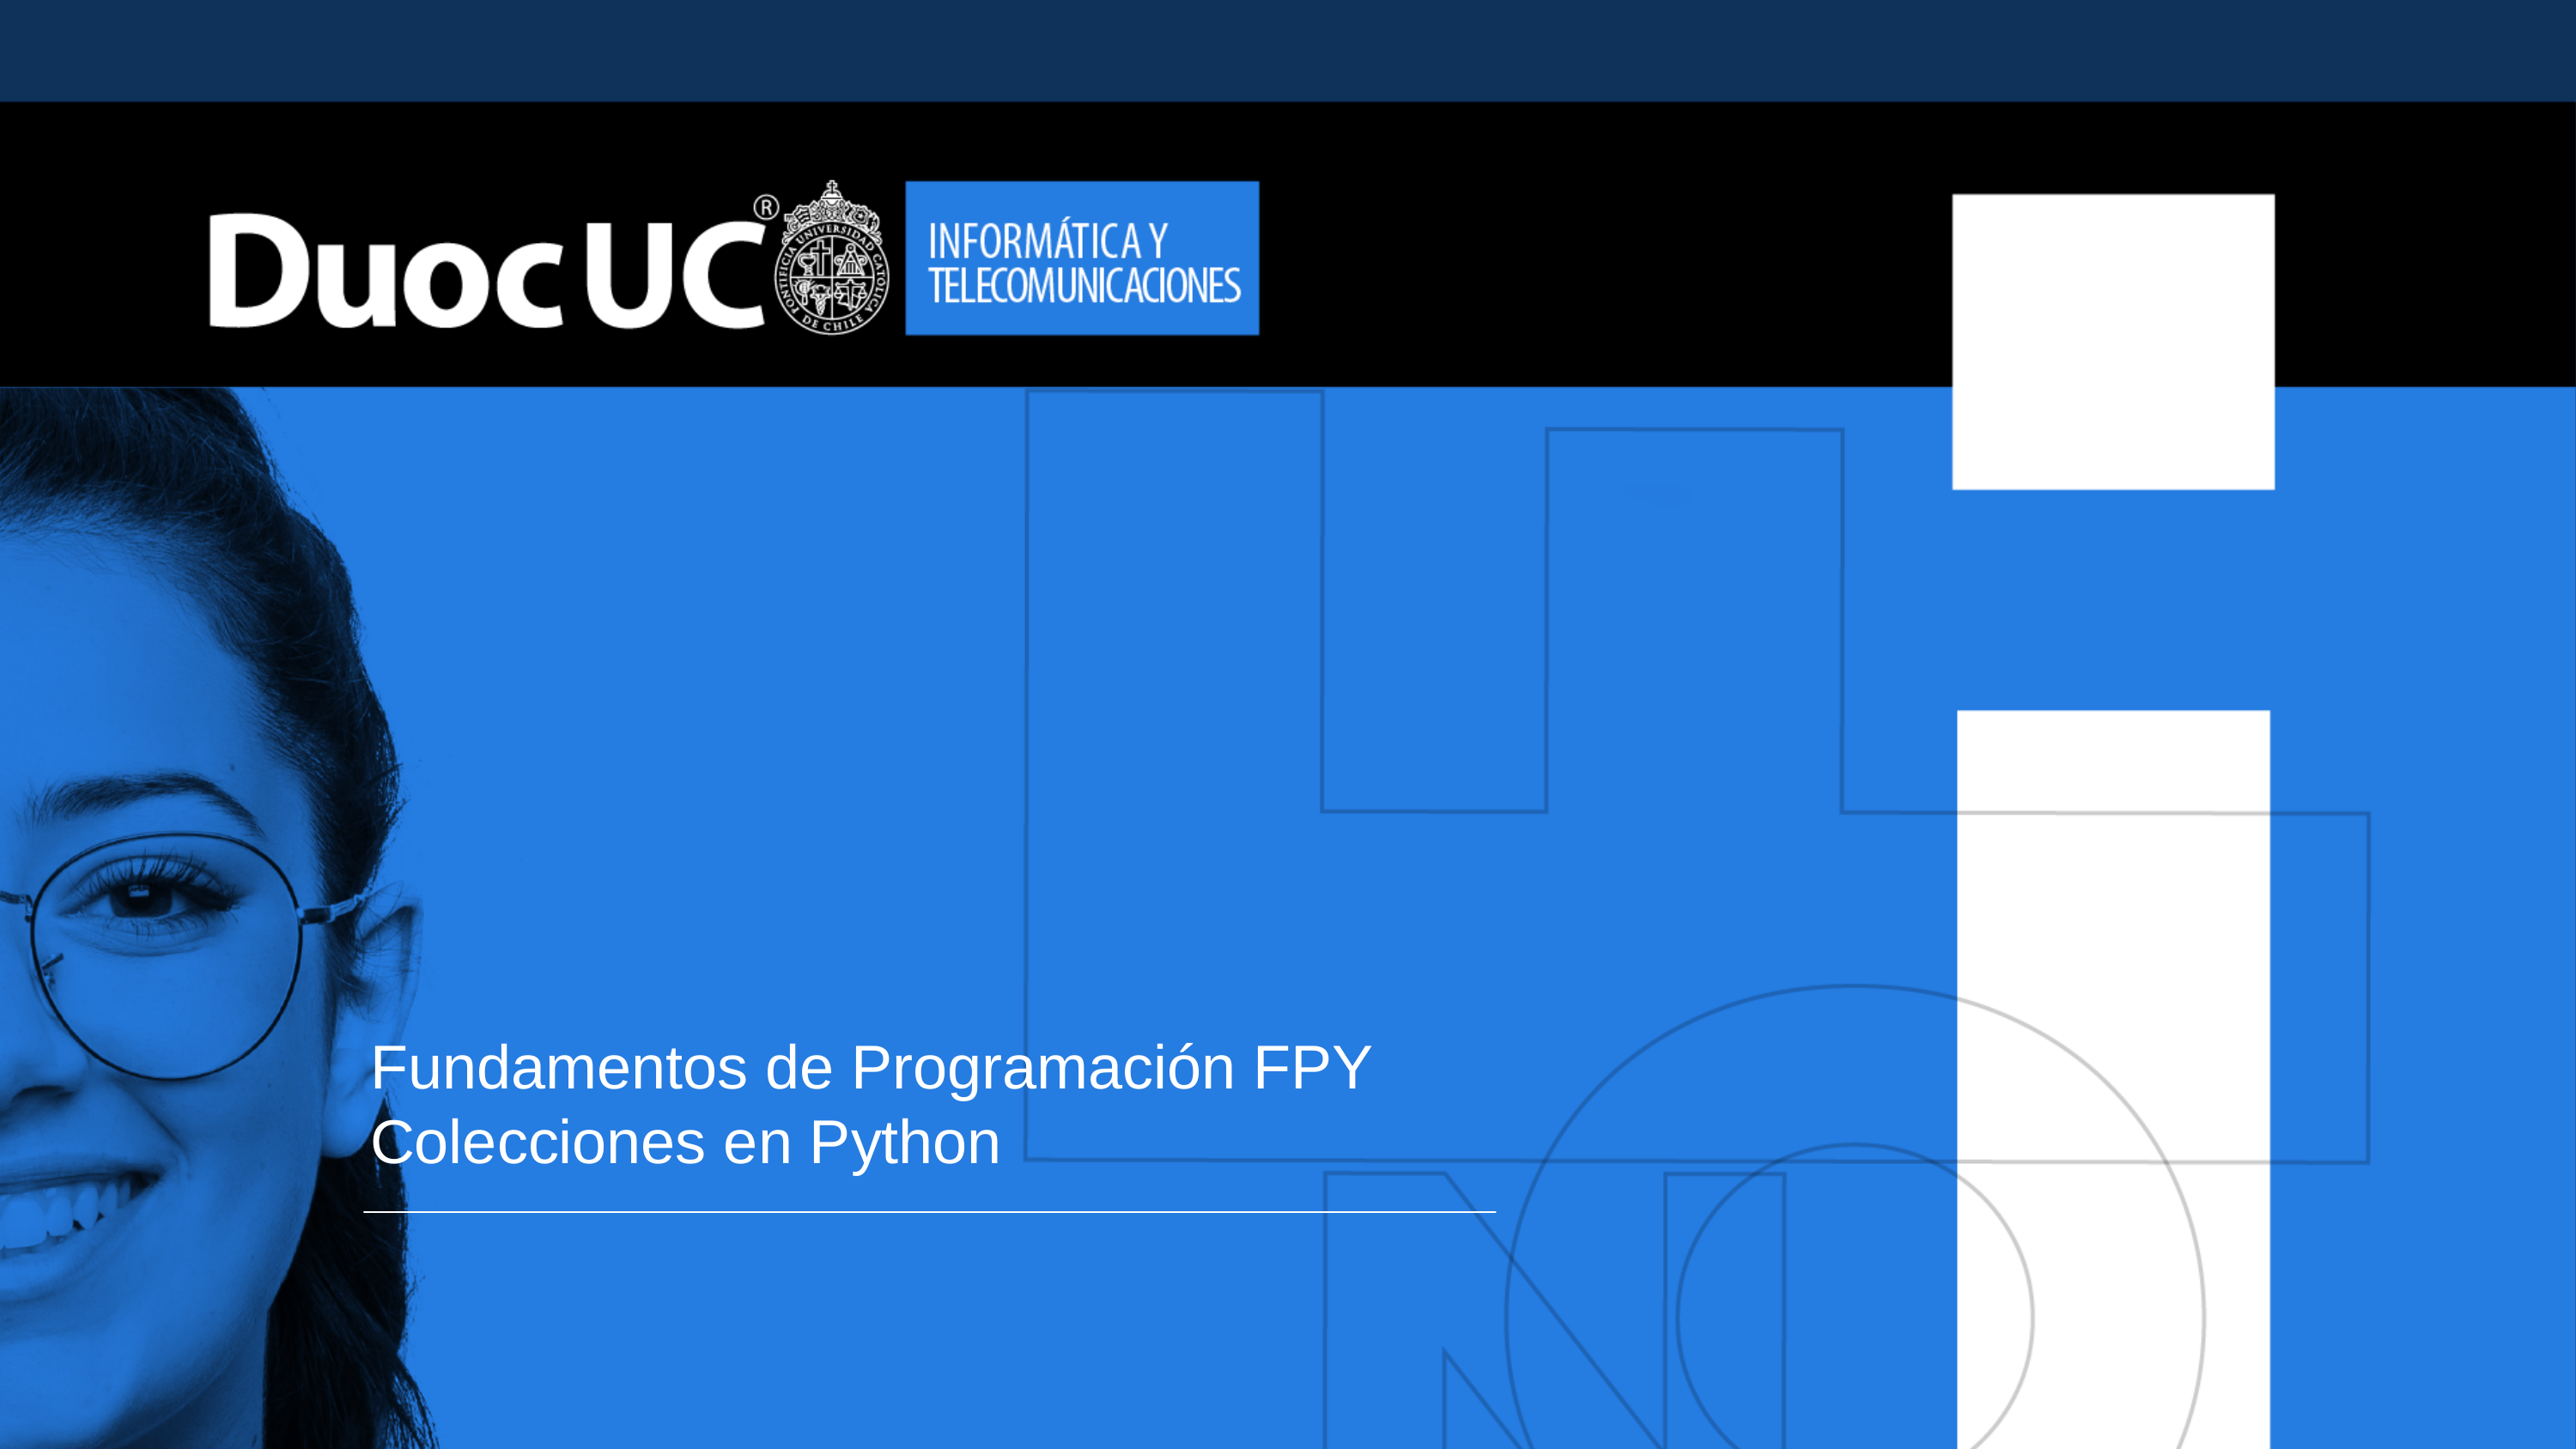

Fundamentos de Programación FPY
Colecciones en Python